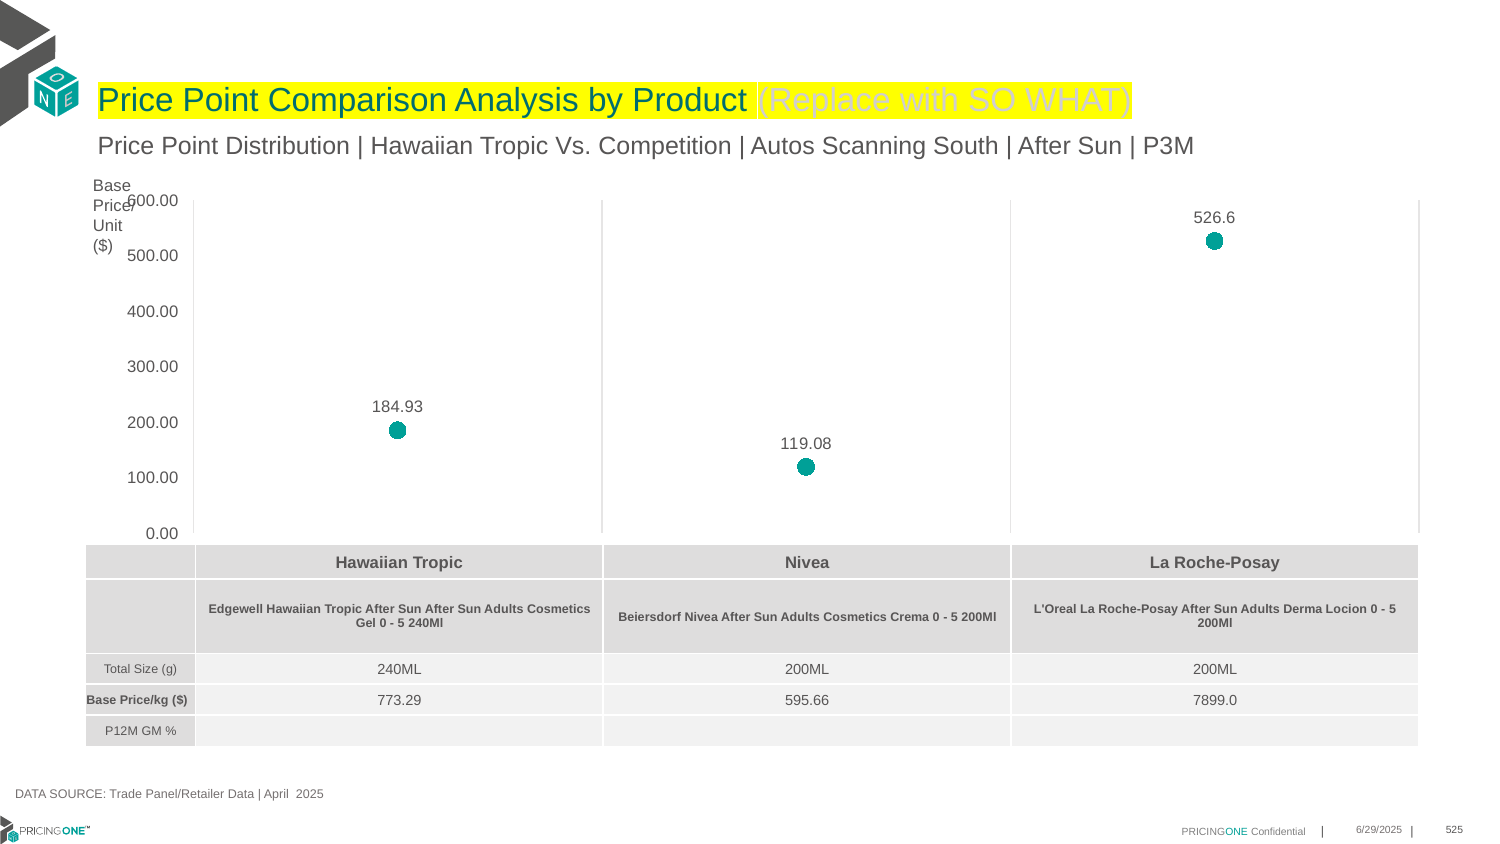

# Price Point Comparison Analysis by Product (Replace with SO WHAT)
Price Point Distribution | Hawaiian Tropic Vs. Competition | Autos Scanning South | After Sun | P3M
Base Price/Unit ($)

### Chart

| Category | Base Price/Unit |
|---|---|
| Edgewell Hawaiian Tropic After Sun After Sun Adults Cosmetics Gel 0 - 5 240Ml | 184.93 |
| Beiersdorf Nivea After Sun Adults Cosmetics Crema 0 - 5 200Ml | 119.08 |
| L'Oreal La Roche-Posay After Sun Adults Derma Locion 0 - 5 200Ml | 526.6 |
|  | Hawaiian Tropic | Nivea | La Roche-Posay |
| --- | --- | --- | --- |
|  | Edgewell Hawaiian Tropic After Sun After Sun Adults Cosmetics Gel 0 - 5 240Ml | Beiersdorf Nivea After Sun Adults Cosmetics Crema 0 - 5 200Ml | L'Oreal La Roche-Posay After Sun Adults Derma Locion 0 - 5 200Ml |
| Total Size (g) | 240ML | 200ML | 200ML |
| Base Price/kg ($) | 773.29 | 595.66 | 7899.0 |
| P12M GM % |  |  |  |
DATA SOURCE: Trade Panel/Retailer Data | April  2025

6/29/2025
525